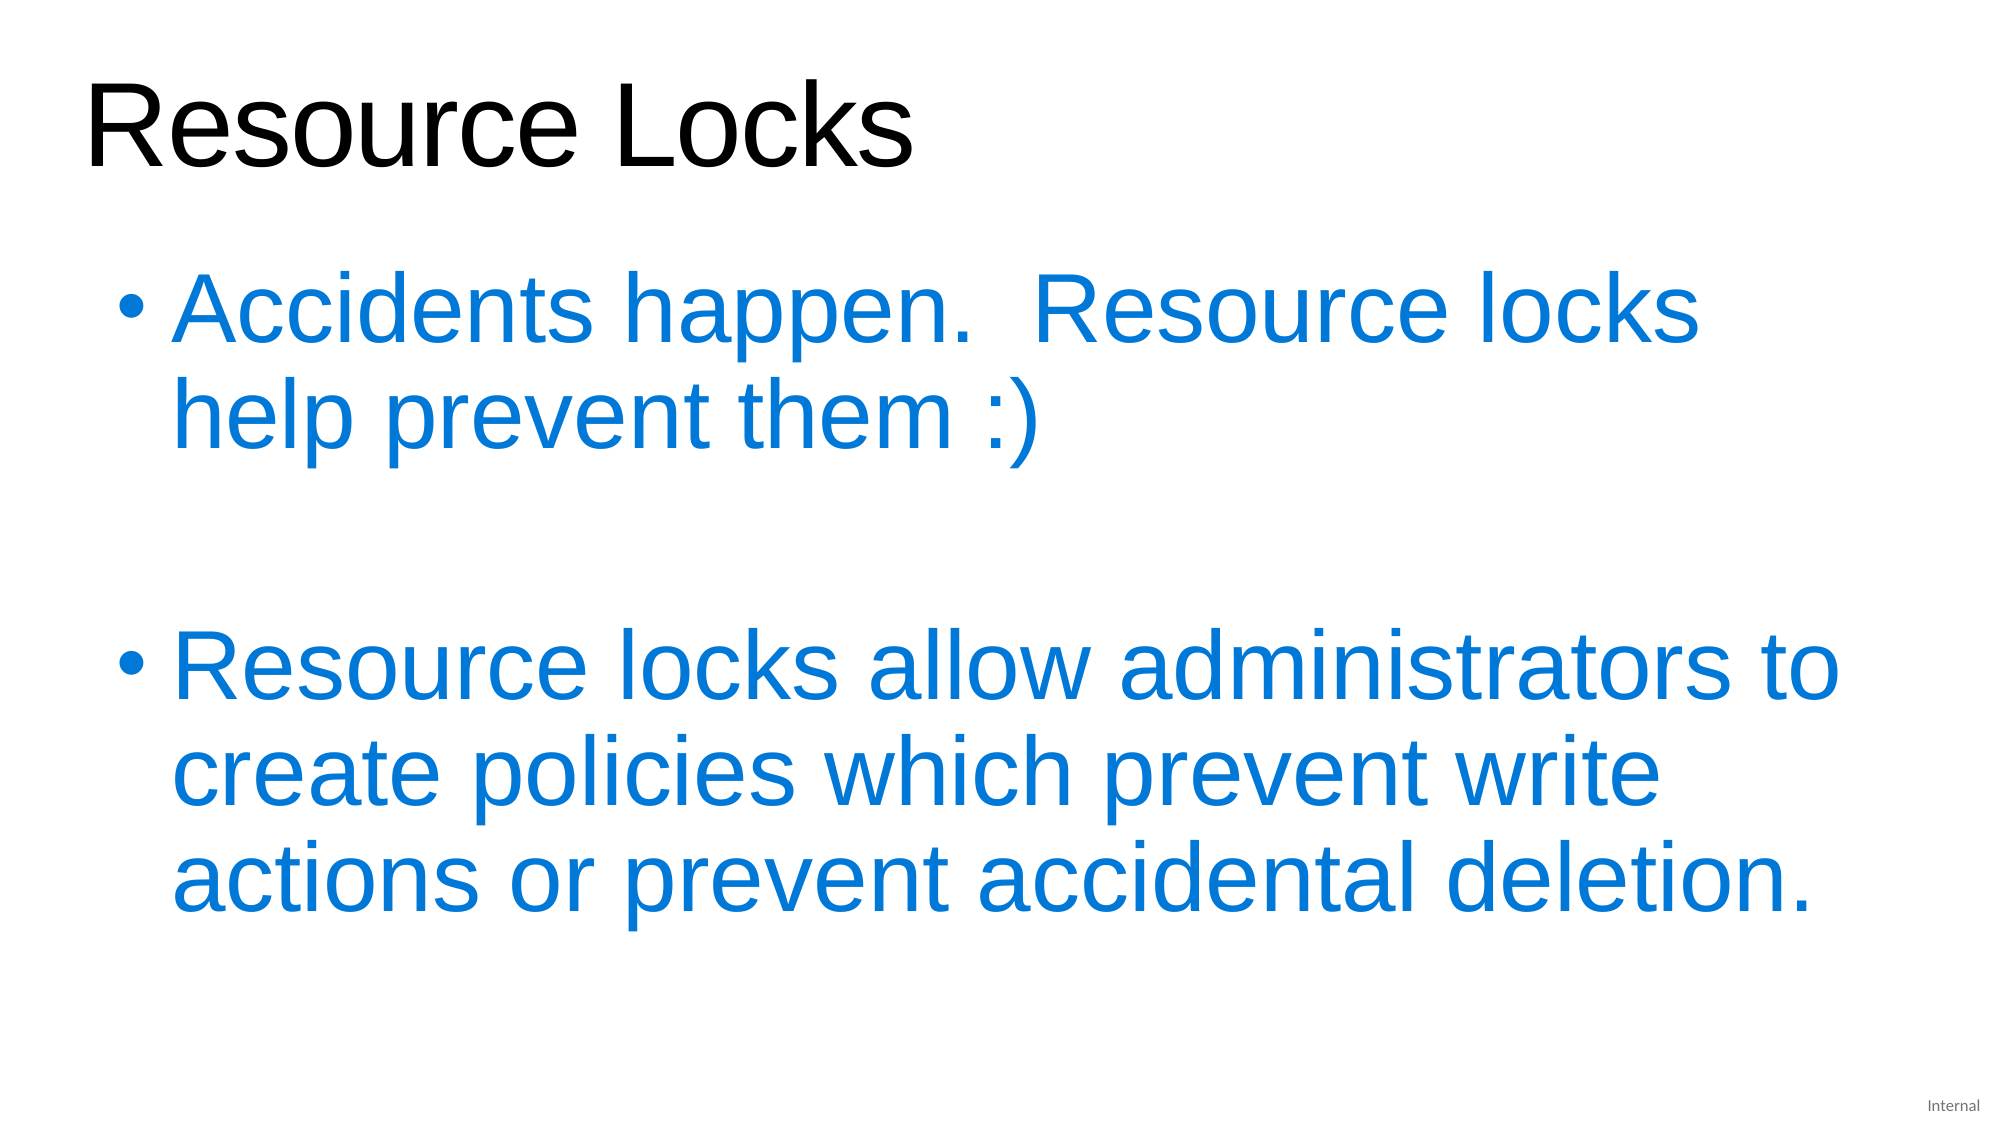

# Resource Locks
Accidents happen.  Resource locks help prevent them :)

Resource locks allow administrators to create policies which prevent write actions or prevent accidental deletion.